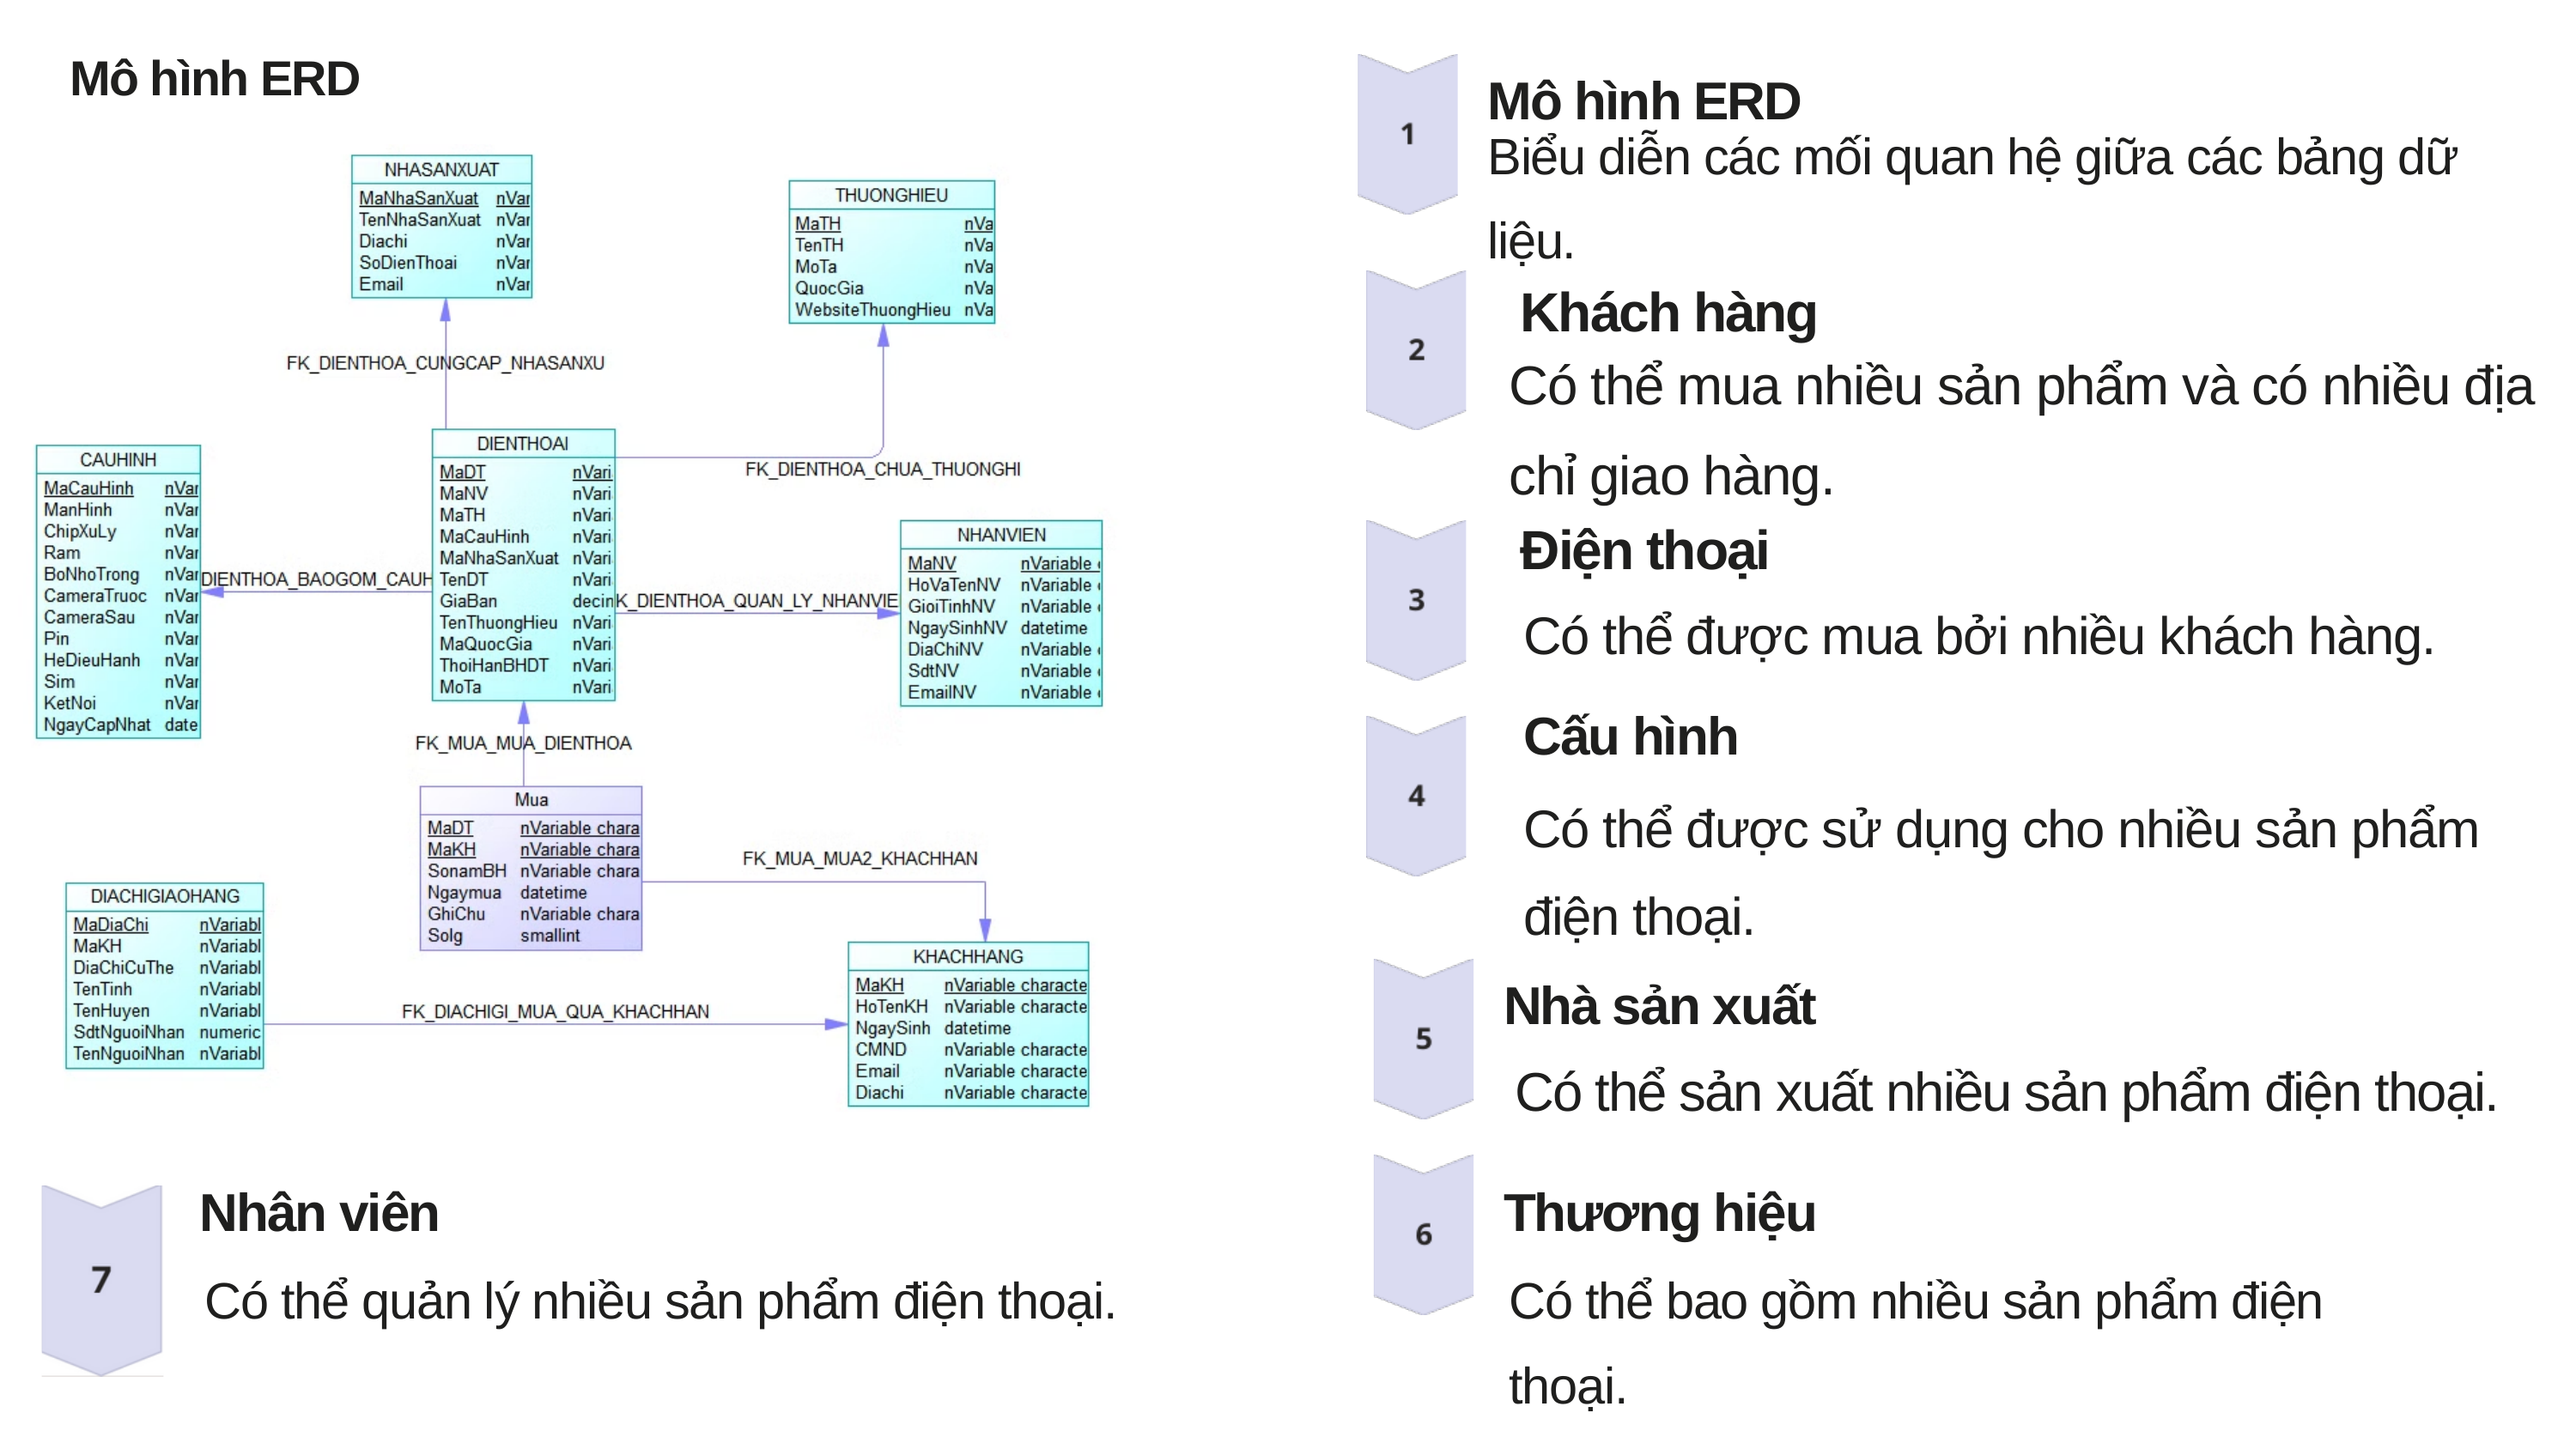

Mô hình ERD

Mô hình ERD
Biểu diễn các mối quan hệ giữa các bảng dữ liệu.

Khách hàng
Có thể mua nhiều sản phẩm và có nhiều địa chỉ giao hàng.
Điện thoại

Có thể được mua bởi nhiều khách hàng.
Cấu hình

Có thể được sử dụng cho nhiều sản phẩm điện thoại.

Nhà sản xuất
Có thể sản xuất nhiều sản phẩm điện thoại.

Nhân viên
Thương hiệu

Có thể quản lý nhiều sản phẩm điện thoại.

Có thể bao gồm nhiều sản phẩm điện thoại.

Nhân viên
Có thể quản lý nhiều sản phẩm điện thoại.